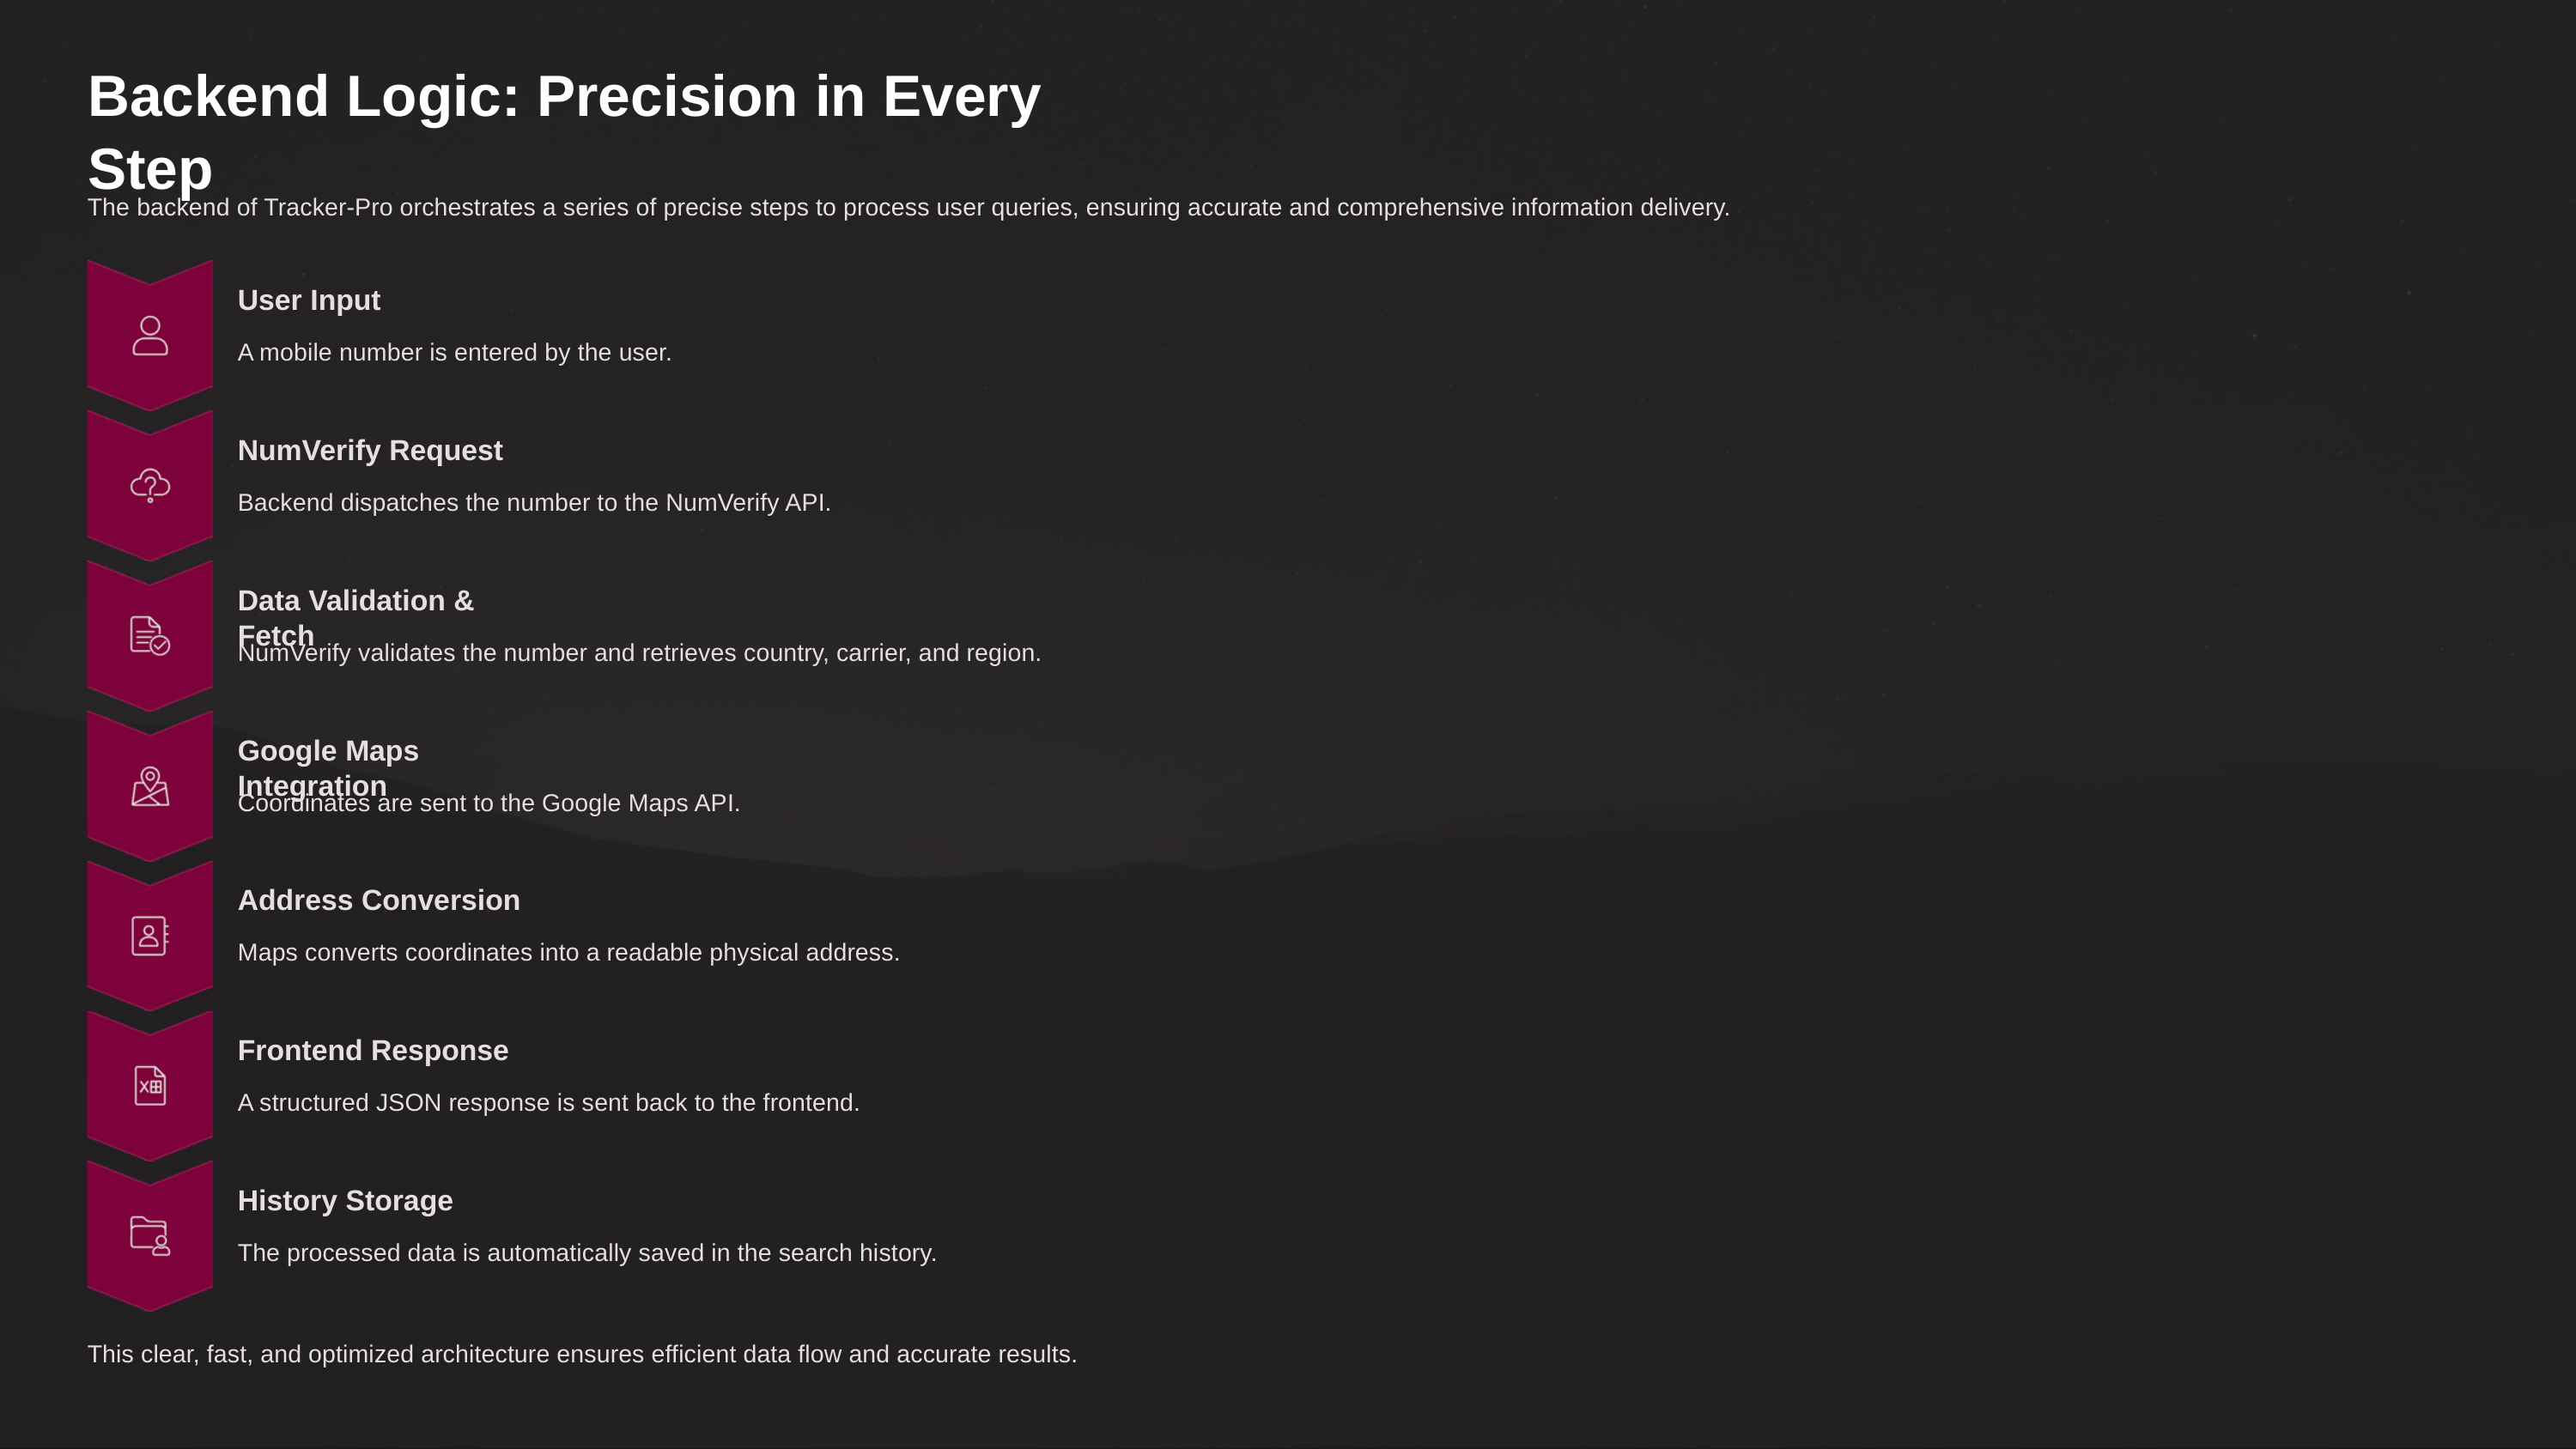

Backend Logic: Precision in Every Step
The backend of Tracker-Pro orchestrates a series of precise steps to process user queries, ensuring accurate and comprehensive information delivery.

User Input
A mobile number is entered by the user.

NumVerify Request
Backend dispatches the number to the NumVerify API.

Data Validation & Fetch
NumVerify validates the number and retrieves country, carrier, and region.

Google Maps Integration
Coordinates are sent to the Google Maps API.

Address Conversion
Maps converts coordinates into a readable physical address.

Frontend Response
A structured JSON response is sent back to the frontend.

History Storage
The processed data is automatically saved in the search history.
This clear, fast, and optimized architecture ensures efficient data flow and accurate results.